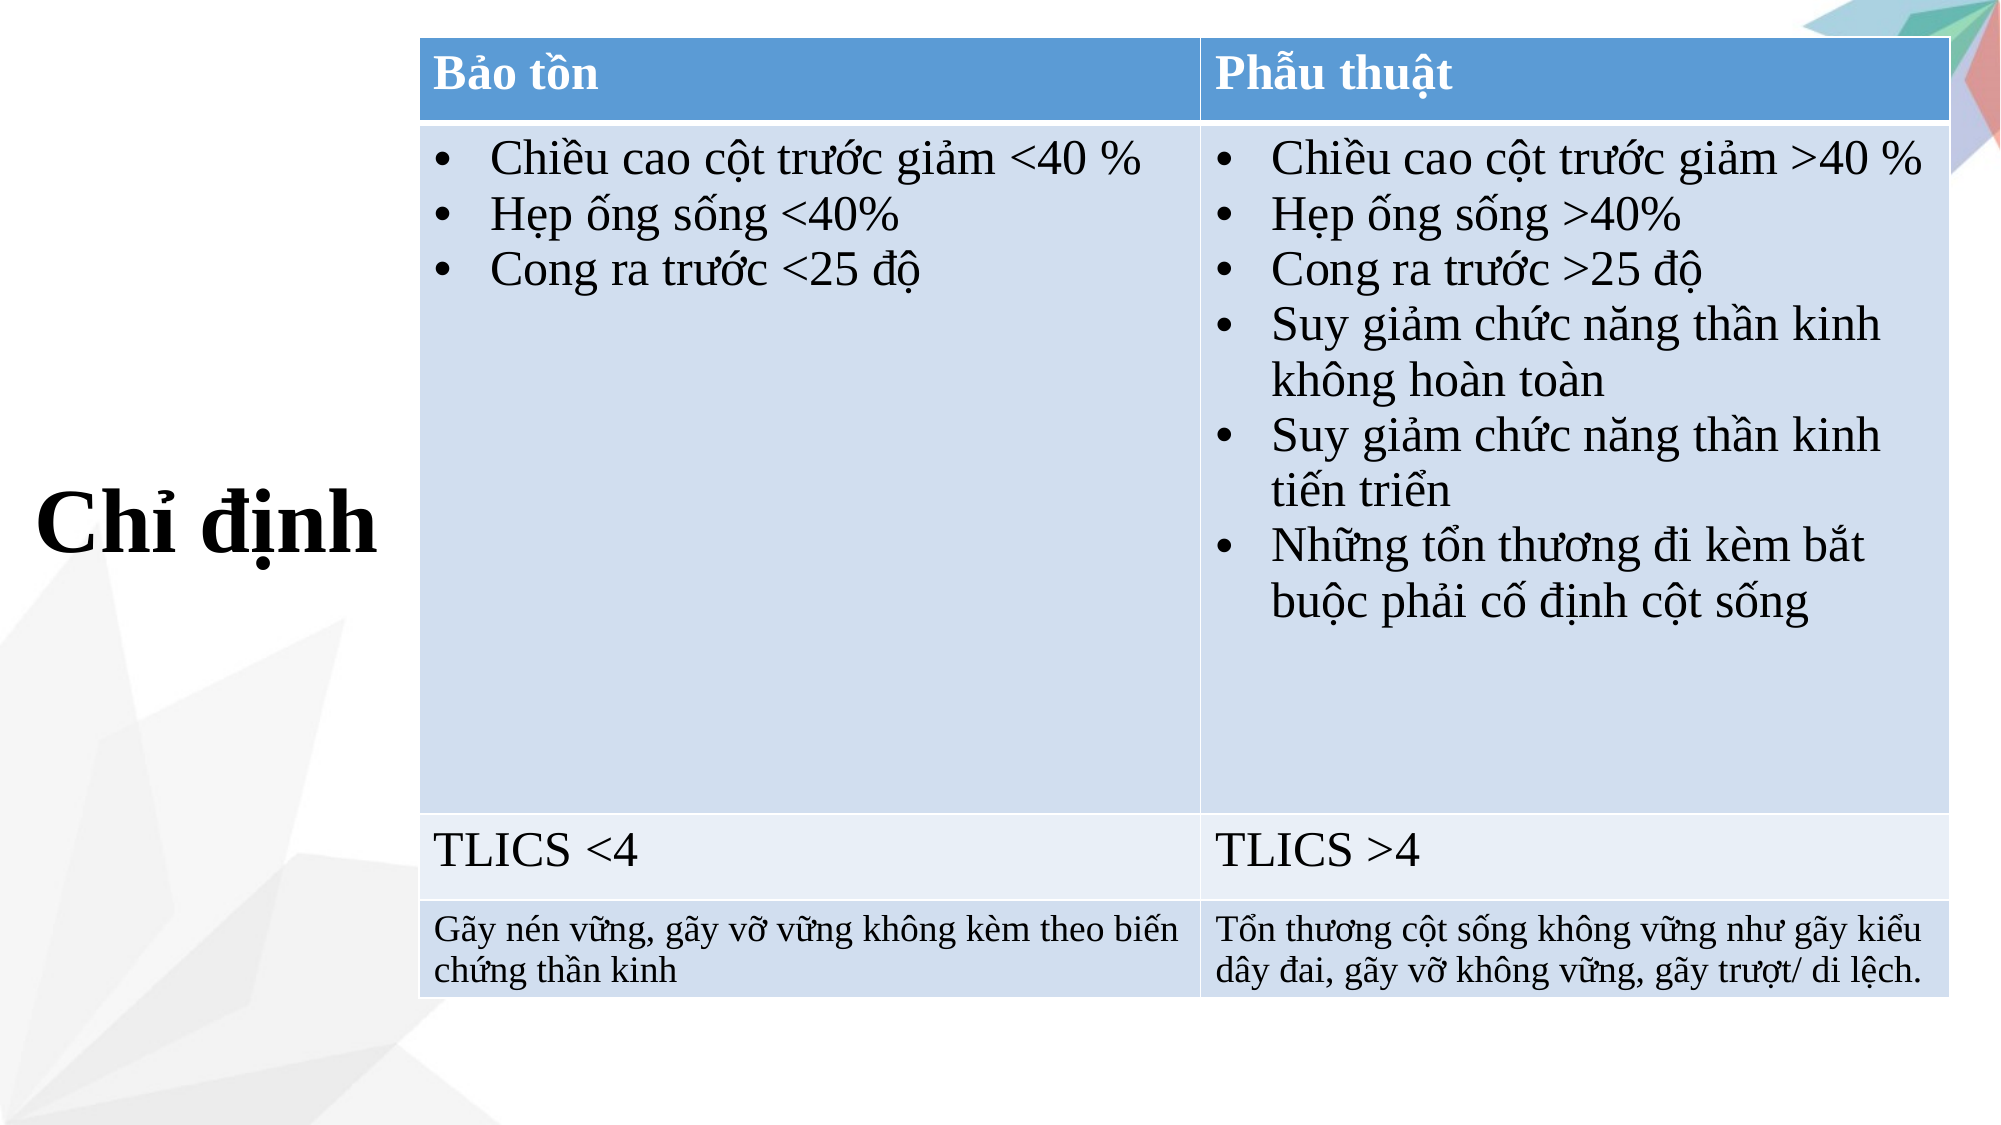

| Bảo tồn | Phẫu thuật |
| --- | --- |
| Chiều cao cột trước giảm <40 % Hẹp ống sống <40% Cong ra trước <25 độ | Chiều cao cột trước giảm >40 % Hẹp ống sống >40% Cong ra trước >25 độ Suy giảm chức năng thần kinh không hoàn toàn Suy giảm chức năng thần kinh tiến triển Những tổn thương đi kèm bắt buộc phải cố định cột sống |
| TLICS <4 | TLICS >4 |
| Gãy nén vững, gãy vỡ vững không kèm theo biến chứng thần kinh | Tổn thương cột sống không vững như gãy kiểu dây đai, gãy vỡ không vững, gãy trượt/ di lệch. |
# Chỉ định